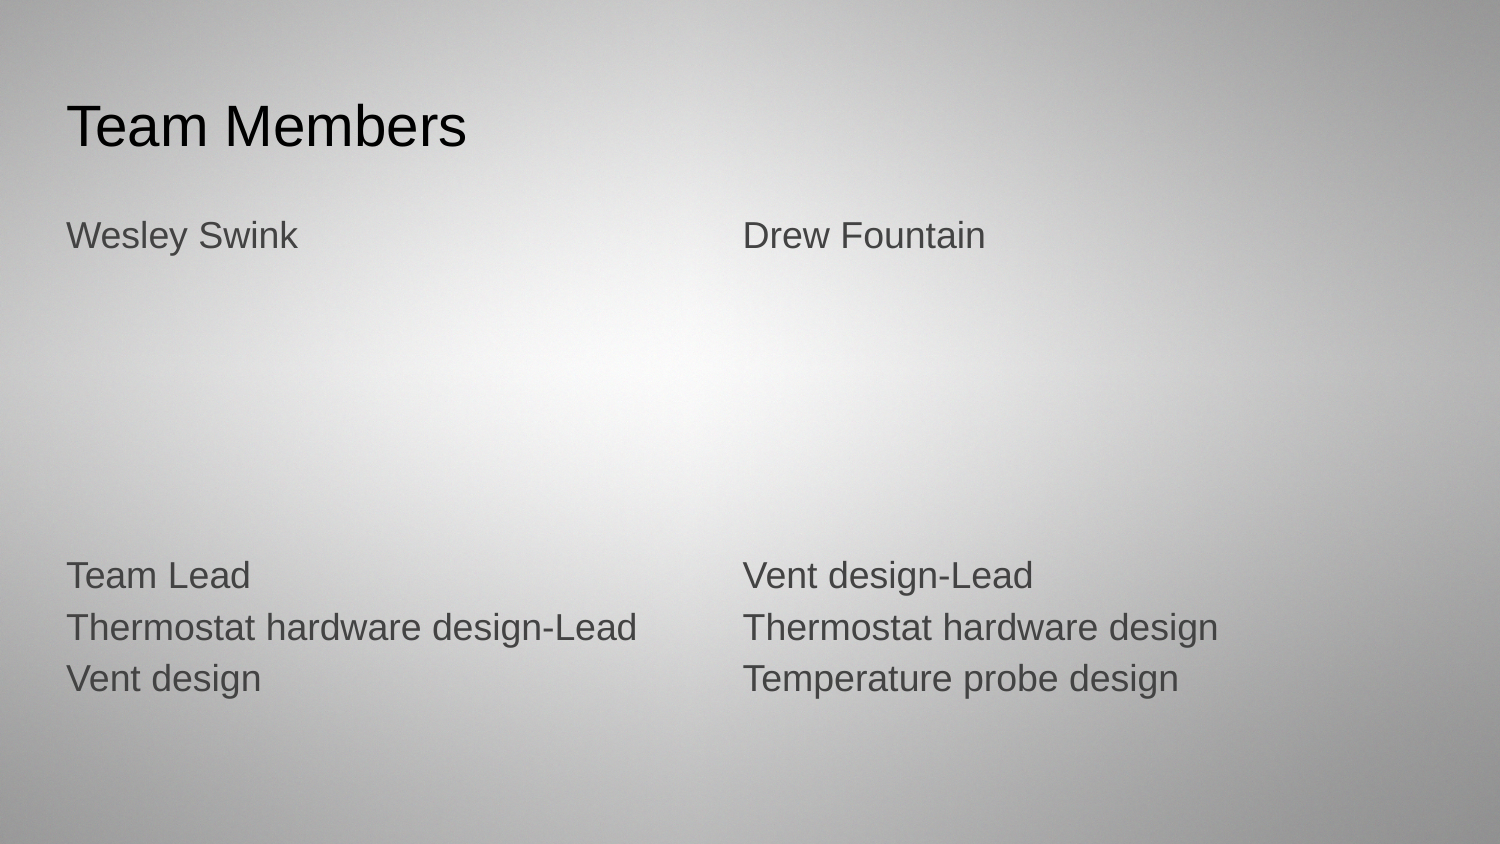

Team Members
Wesley Swink

Team Lead
Thermostat hardware design-Lead
Vent design
Drew Fountain

Vent design-Lead
Thermostat hardware design
Temperature probe design